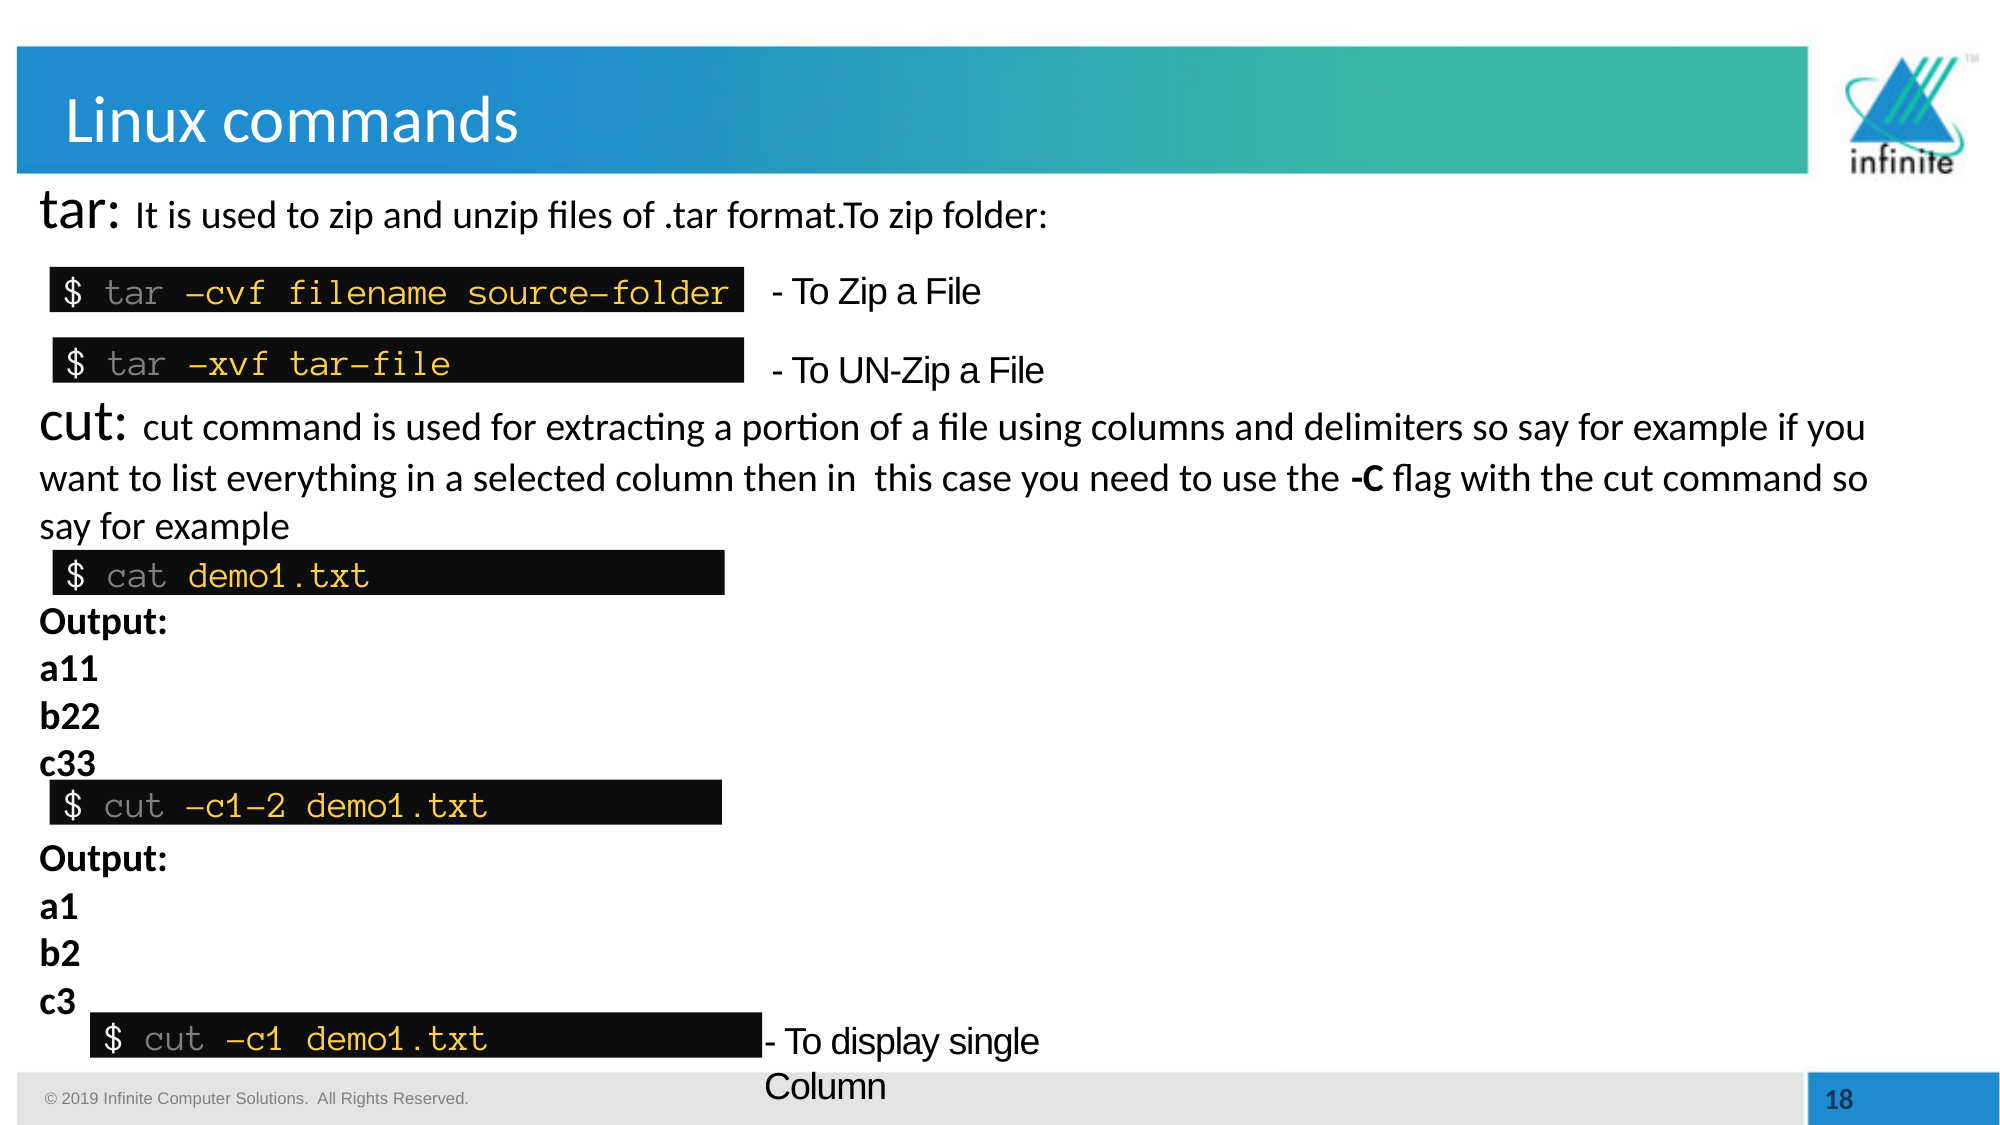

# Linux commands
tar: It is used to zip and unzip files of .tar format.To zip folder:

cut: cut command is used for extracting a portion of a file using columns and delimiters so say for example if you want to list everything in a selected column then in  this case you need to use the -C flag with the cut command so say for example

Output:
a11
b22
c33

Output:
a1
b2
c3

$ tar -cvf filename source-folder
- To Zip a File
$ tar -xvf tar-file
- To UN-Zip a File
$ cat demo1.txt
$ cut –c1-2 demo1.txt
$ cut –c1 demo1.txt
- To display single Column
18